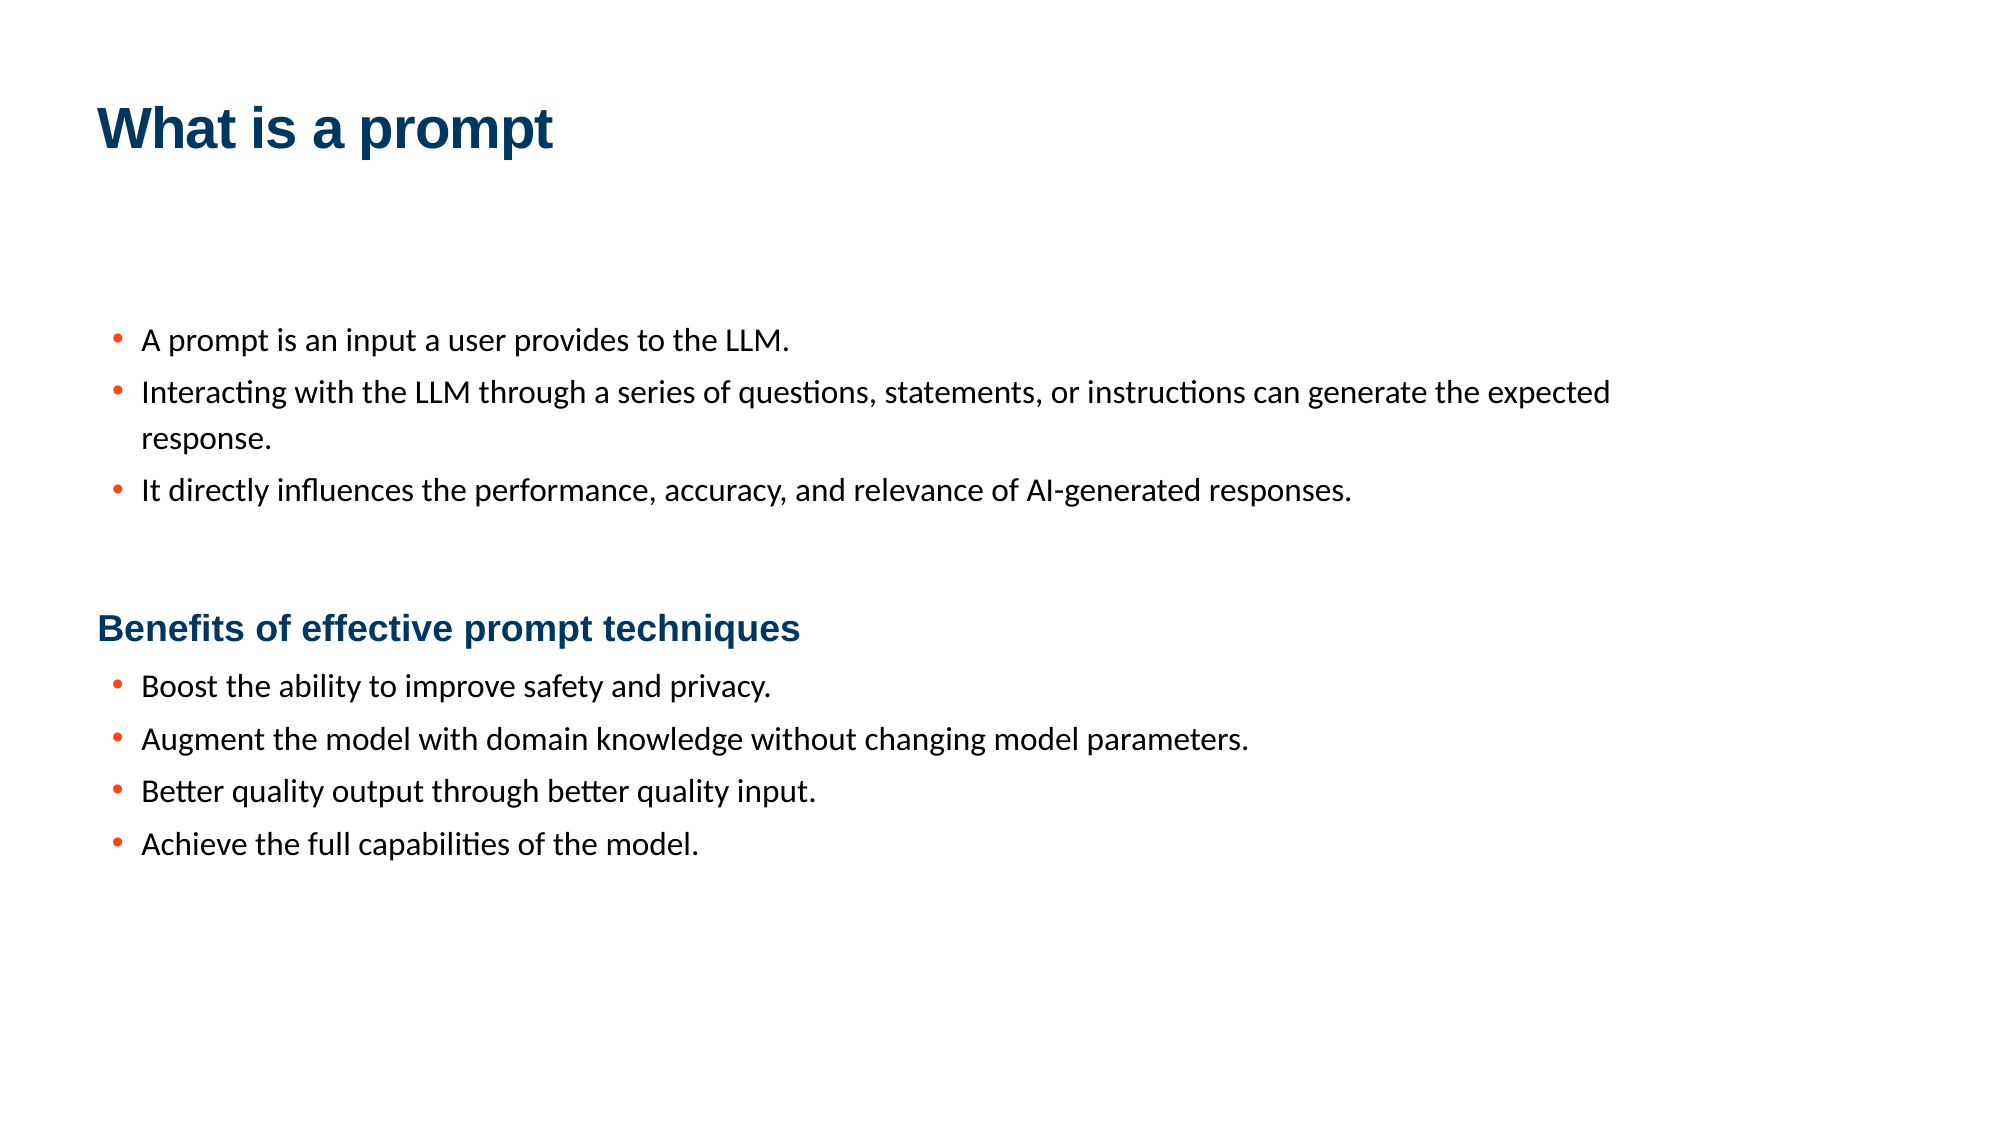

# What is a prompt
A prompt is an input a user provides to the LLM.
Interacting with the LLM through a series of questions, statements, or instructions can generate the expected response.
It directly influences the performance, accuracy, and relevance of AI-generated responses.

Benefits of effective prompt techniques
Boost the ability to improve safety and privacy.
Augment the model with domain knowledge without changing model parameters.
Better quality output through better quality input.
Achieve the full capabilities of the model.